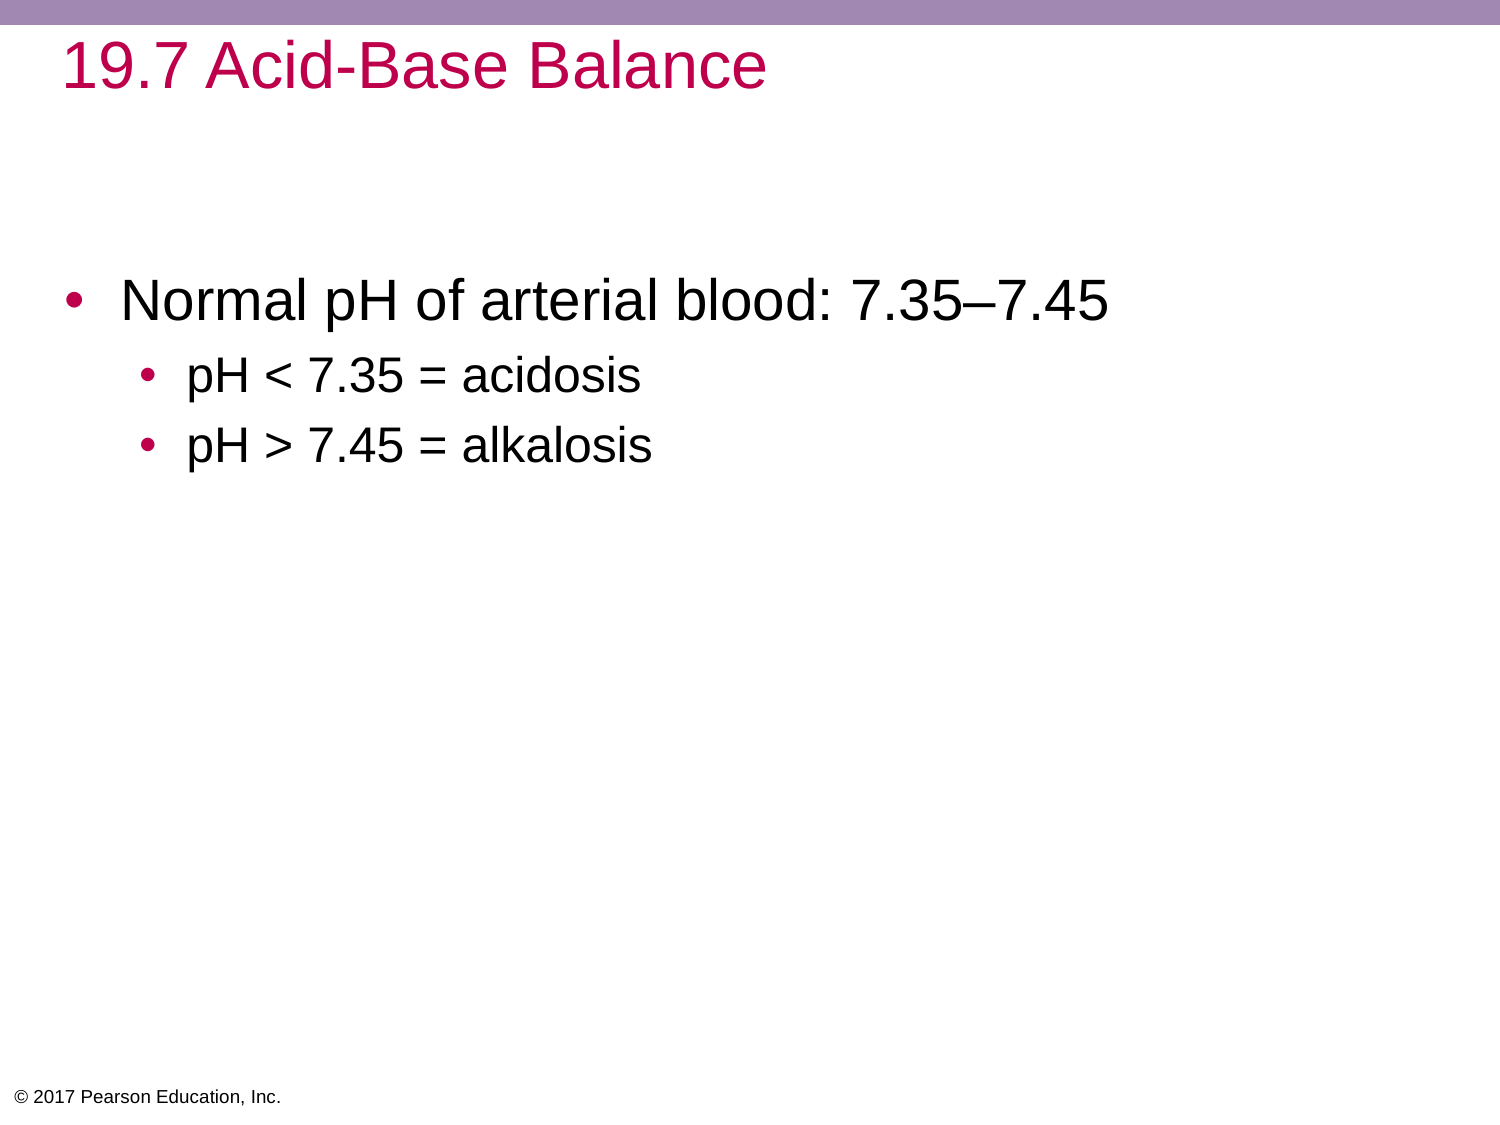

# 19.7 Acid-Base Balance
Normal pH of arterial blood: 7.35–7.45
pH < 7.35 = acidosis
pH > 7.45 = alkalosis